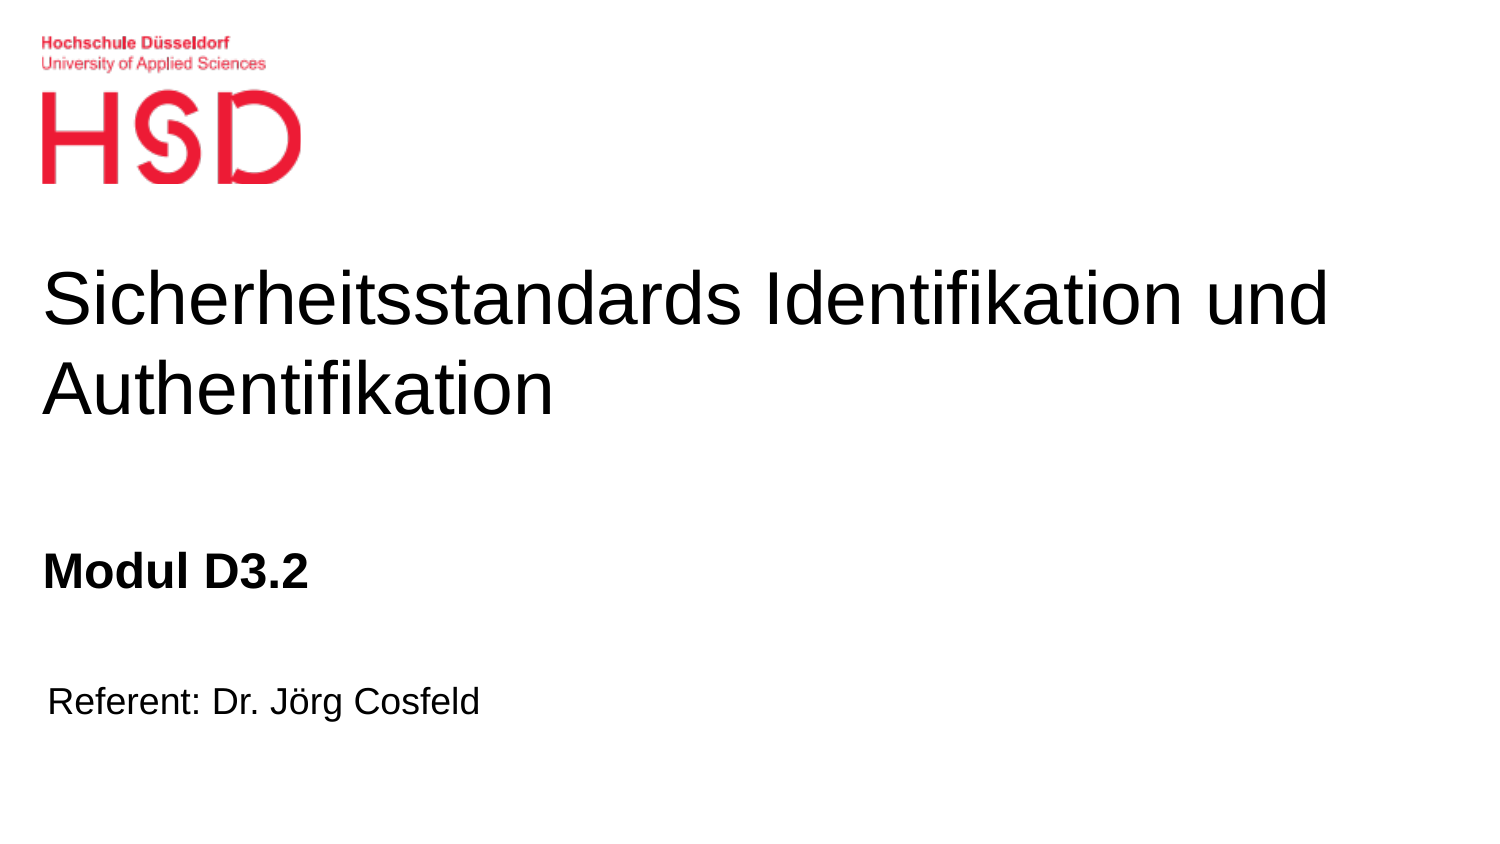

# Sicherheitsstandards Identifikation und Authentifikation
Modul D3.2
Referent: Dr. Jörg Cosfeld